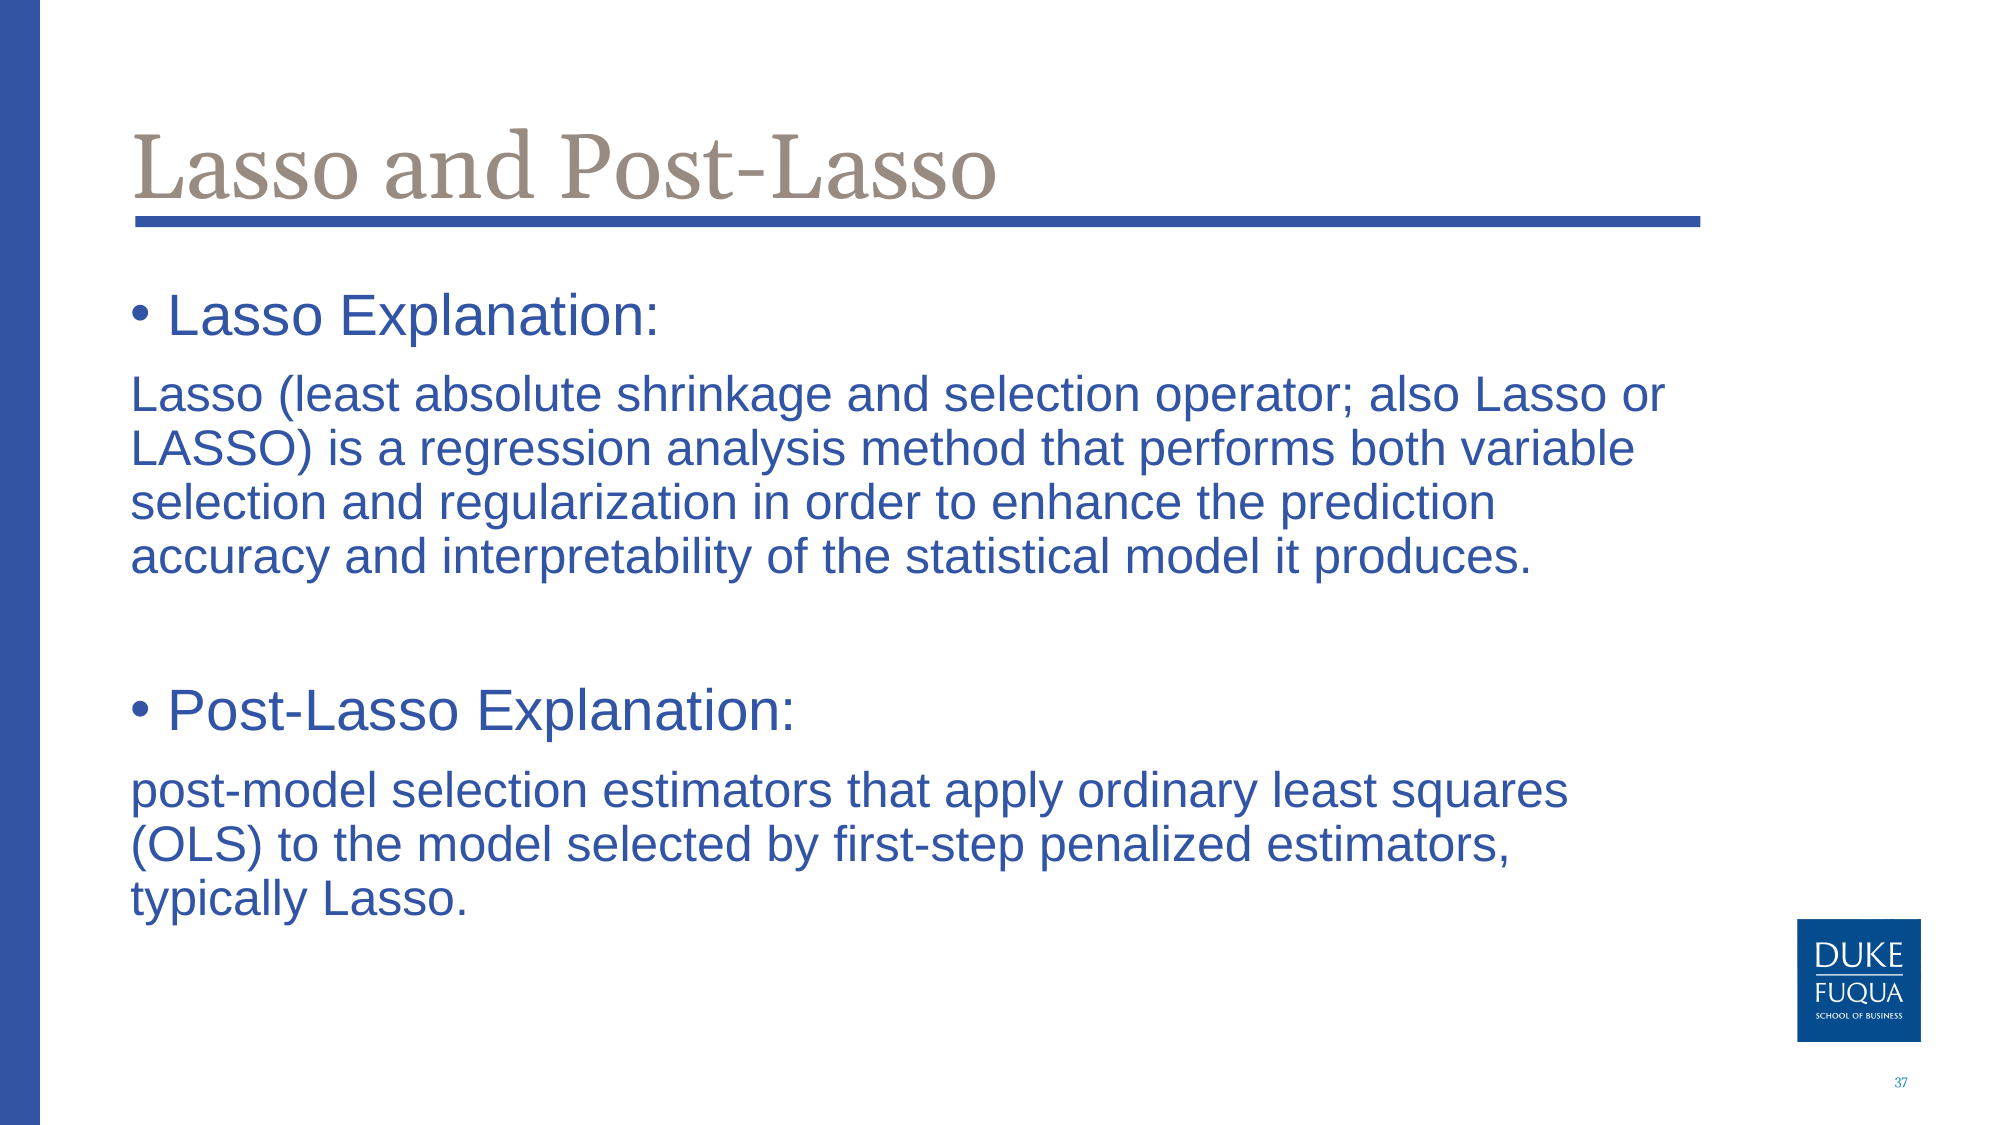

# Lasso and Post-Lasso
Lasso Explanation:
Lasso (least absolute shrinkage and selection operator; also Lasso or LASSO) is a regression analysis method that performs both variable selection and regularization in order to enhance the prediction accuracy and interpretability of the statistical model it produces.

Post-Lasso Explanation:
post-model selection estimators that apply ordinary least squares (OLS) to the model selected by first-step penalized estimators, typically Lasso.